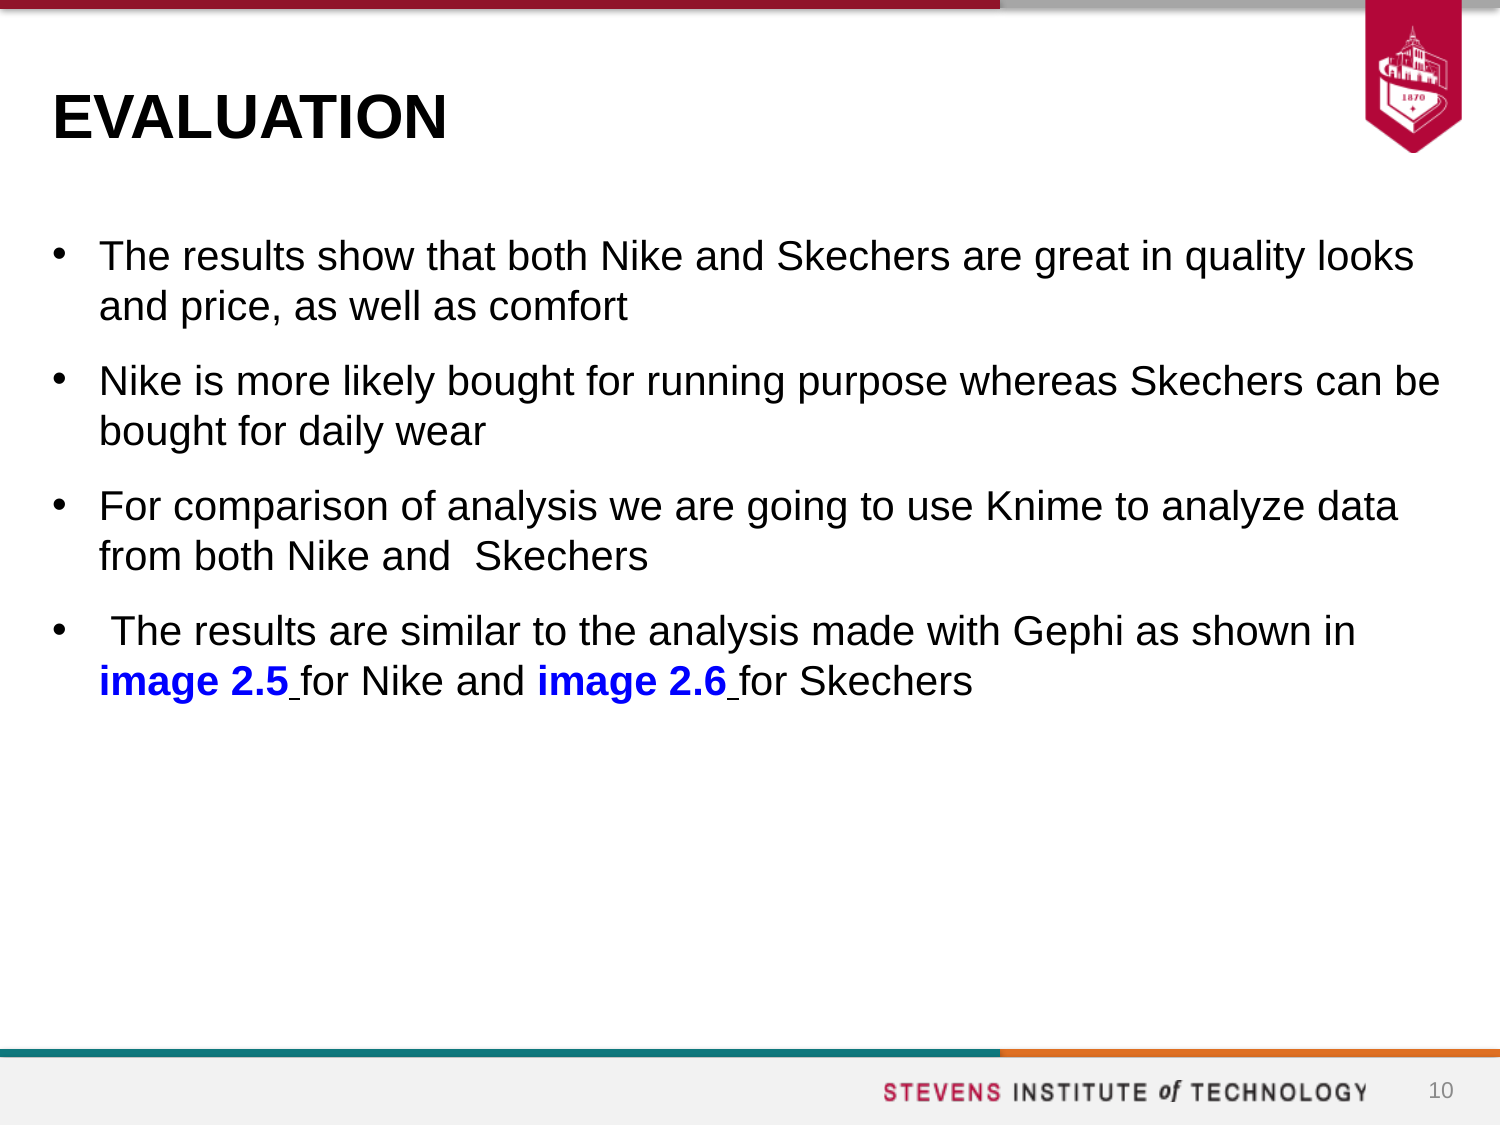

# EVALUATION
The results show that both Nike and Skechers are great in quality looks and price, as well as comfort
Nike is more likely bought for running purpose whereas Skechers can be bought for daily wear
For comparison of analysis we are going to use Knime to analyze data from both Nike and  Skechers
 The results are similar to the analysis made with Gephi as shown in image 2.5 for Nike and image 2.6 for Skechers

10